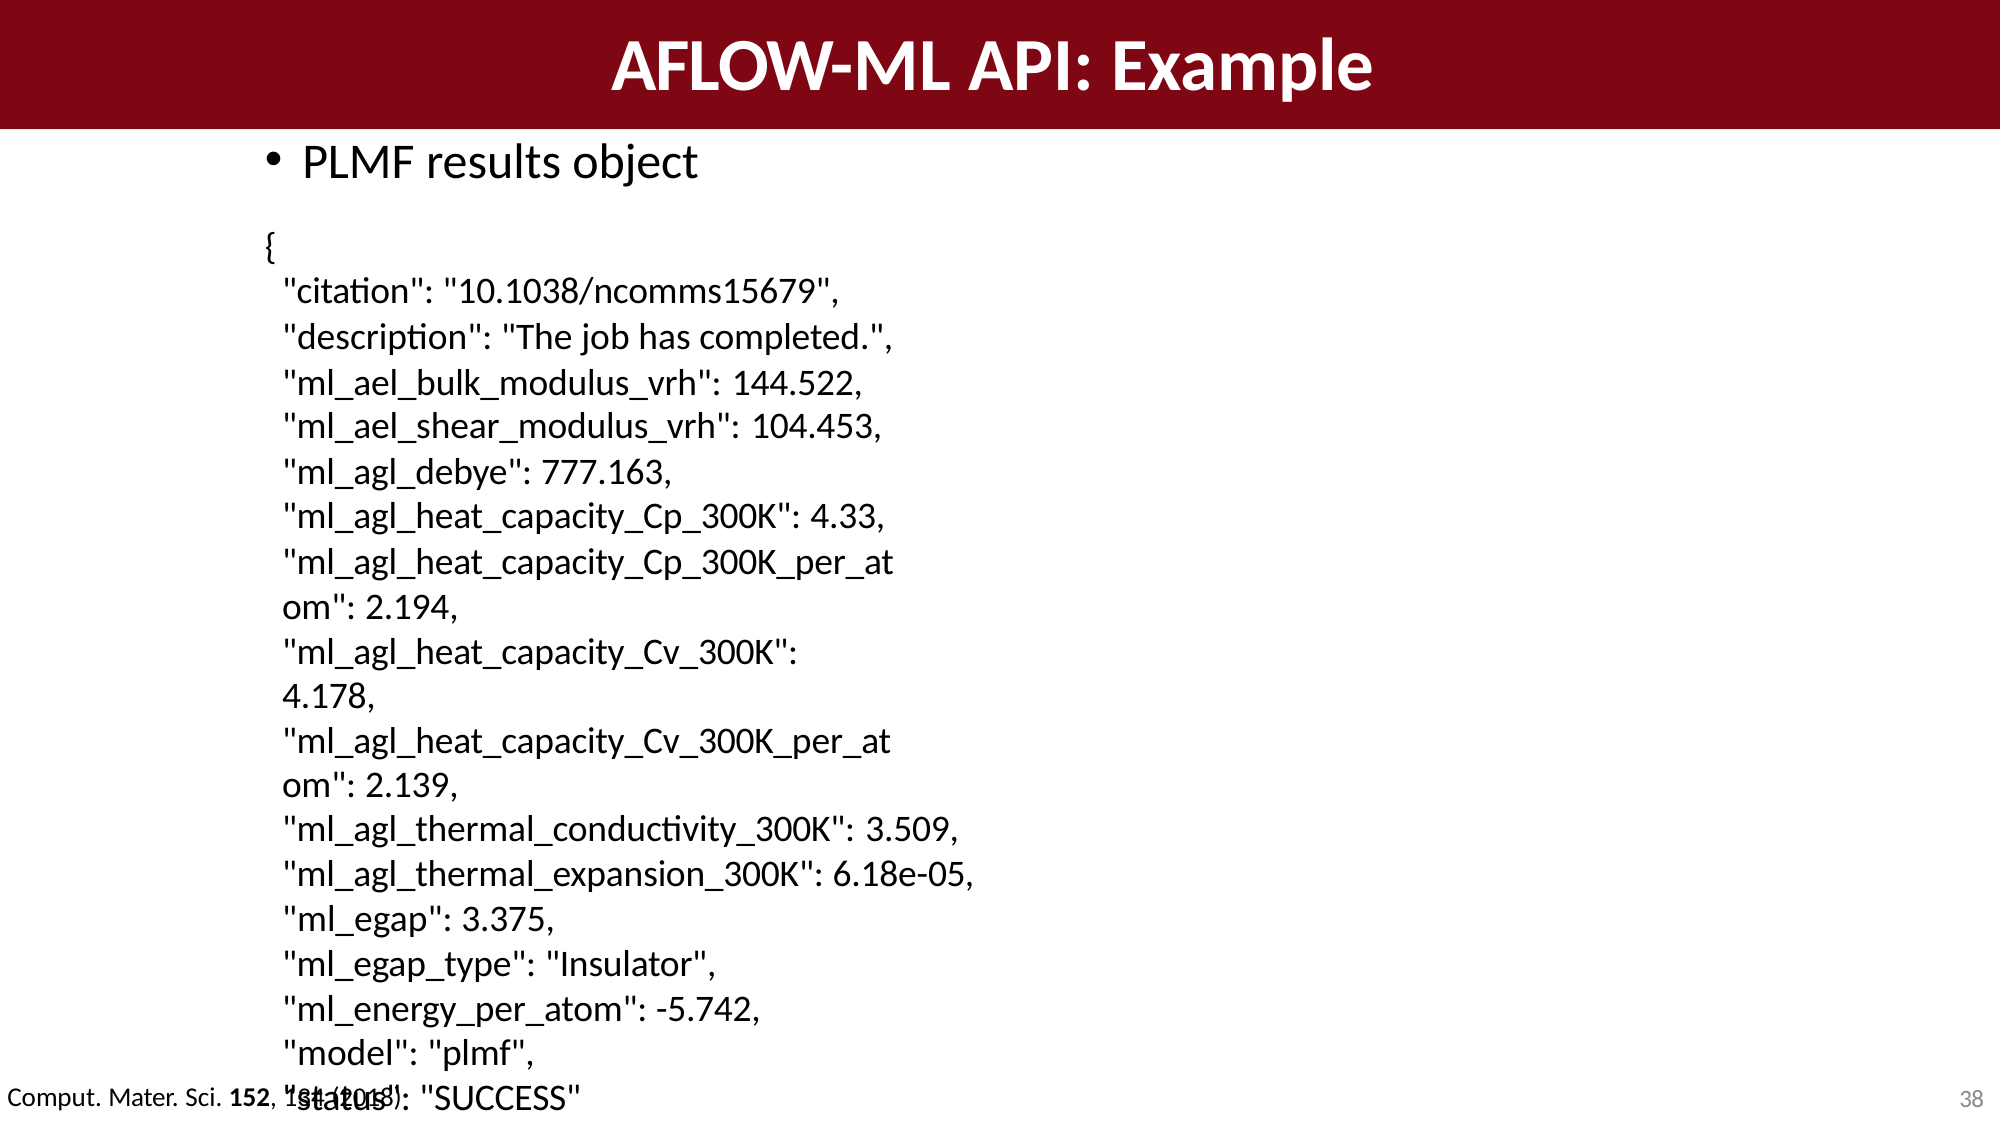

# AFLOW-ML API: Example
PLMF results object
{
"citation": "10.1038/ncomms15679",
"description": "The job has completed.", "ml_ael_bulk_modulus_vrh": 144.522,
"ml_ael_shear_modulus_vrh": 104.453,
"ml_agl_debye": 777.163,
"ml_agl_heat_capacity_Cp_300K": 4.33,
"ml_agl_heat_capacity_Cp_300K_per_atom": 2.194,
"ml_agl_heat_capacity_Cv_300K": 4.178,
"ml_agl_heat_capacity_Cv_300K_per_atom": 2.139,
"ml_agl_thermal_conductivity_300K": 3.509, "ml_agl_thermal_expansion_300K": 6.18e-05, "ml_egap": 3.375,
"ml_egap_type": "Insulator", "ml_energy_per_atom": -5.742, "model": "plmf",
"status": "SUCCESS"
}
Comput. Mater. Sci. 152, 134 (2018)
38